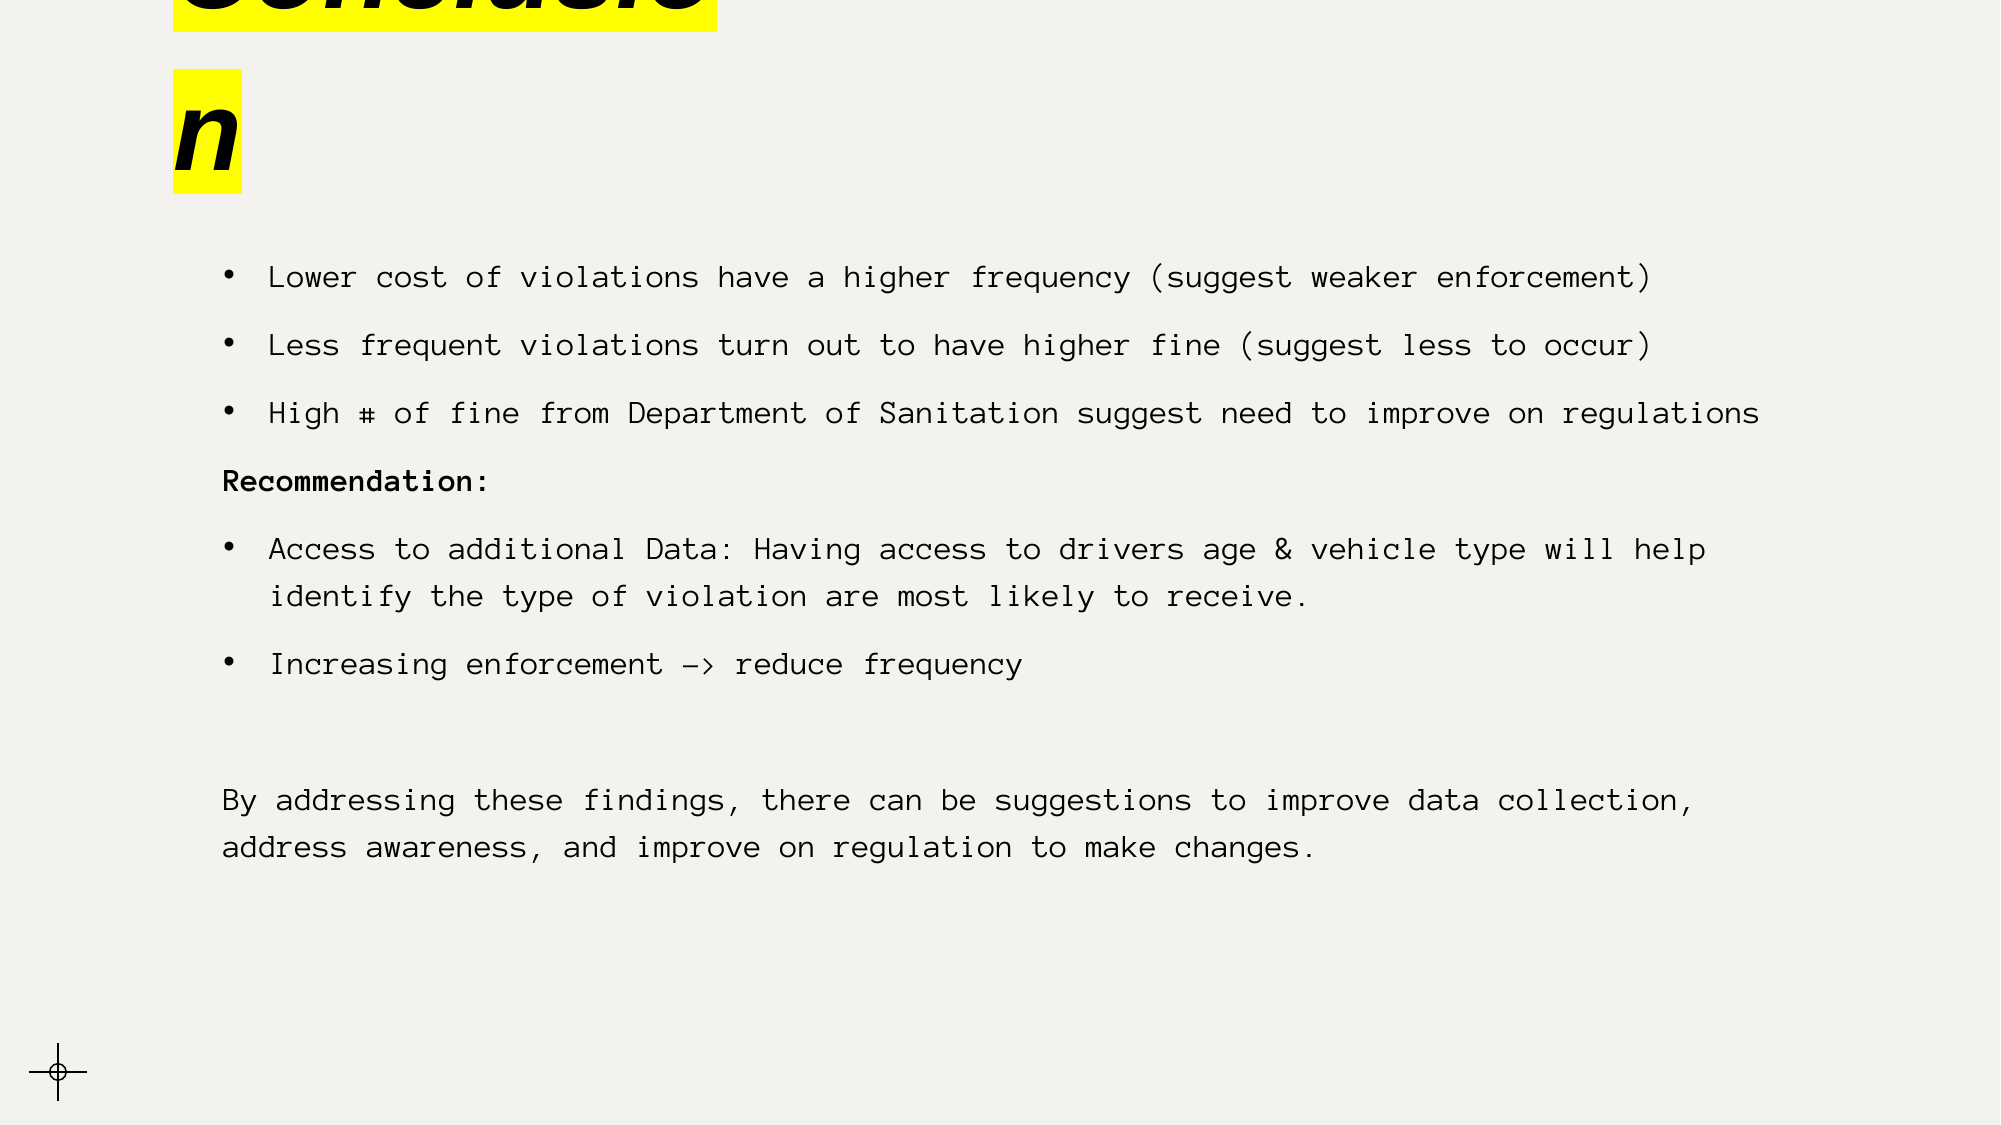

# Conclusion
Lower cost of violations have a higher frequency (suggest weaker enforcement)
Less frequent violations turn out to have higher fine (suggest less to occur)
High # of fine from Department of Sanitation suggest need to improve on regulations
Recommendation:
Access to additional Data: Having access to drivers age & vehicle type will help identify the type of violation are most likely to receive.
Increasing enforcement -> reduce frequency

By addressing these findings, there can be suggestions to improve data collection, address awareness, and improve on regulation to make changes.